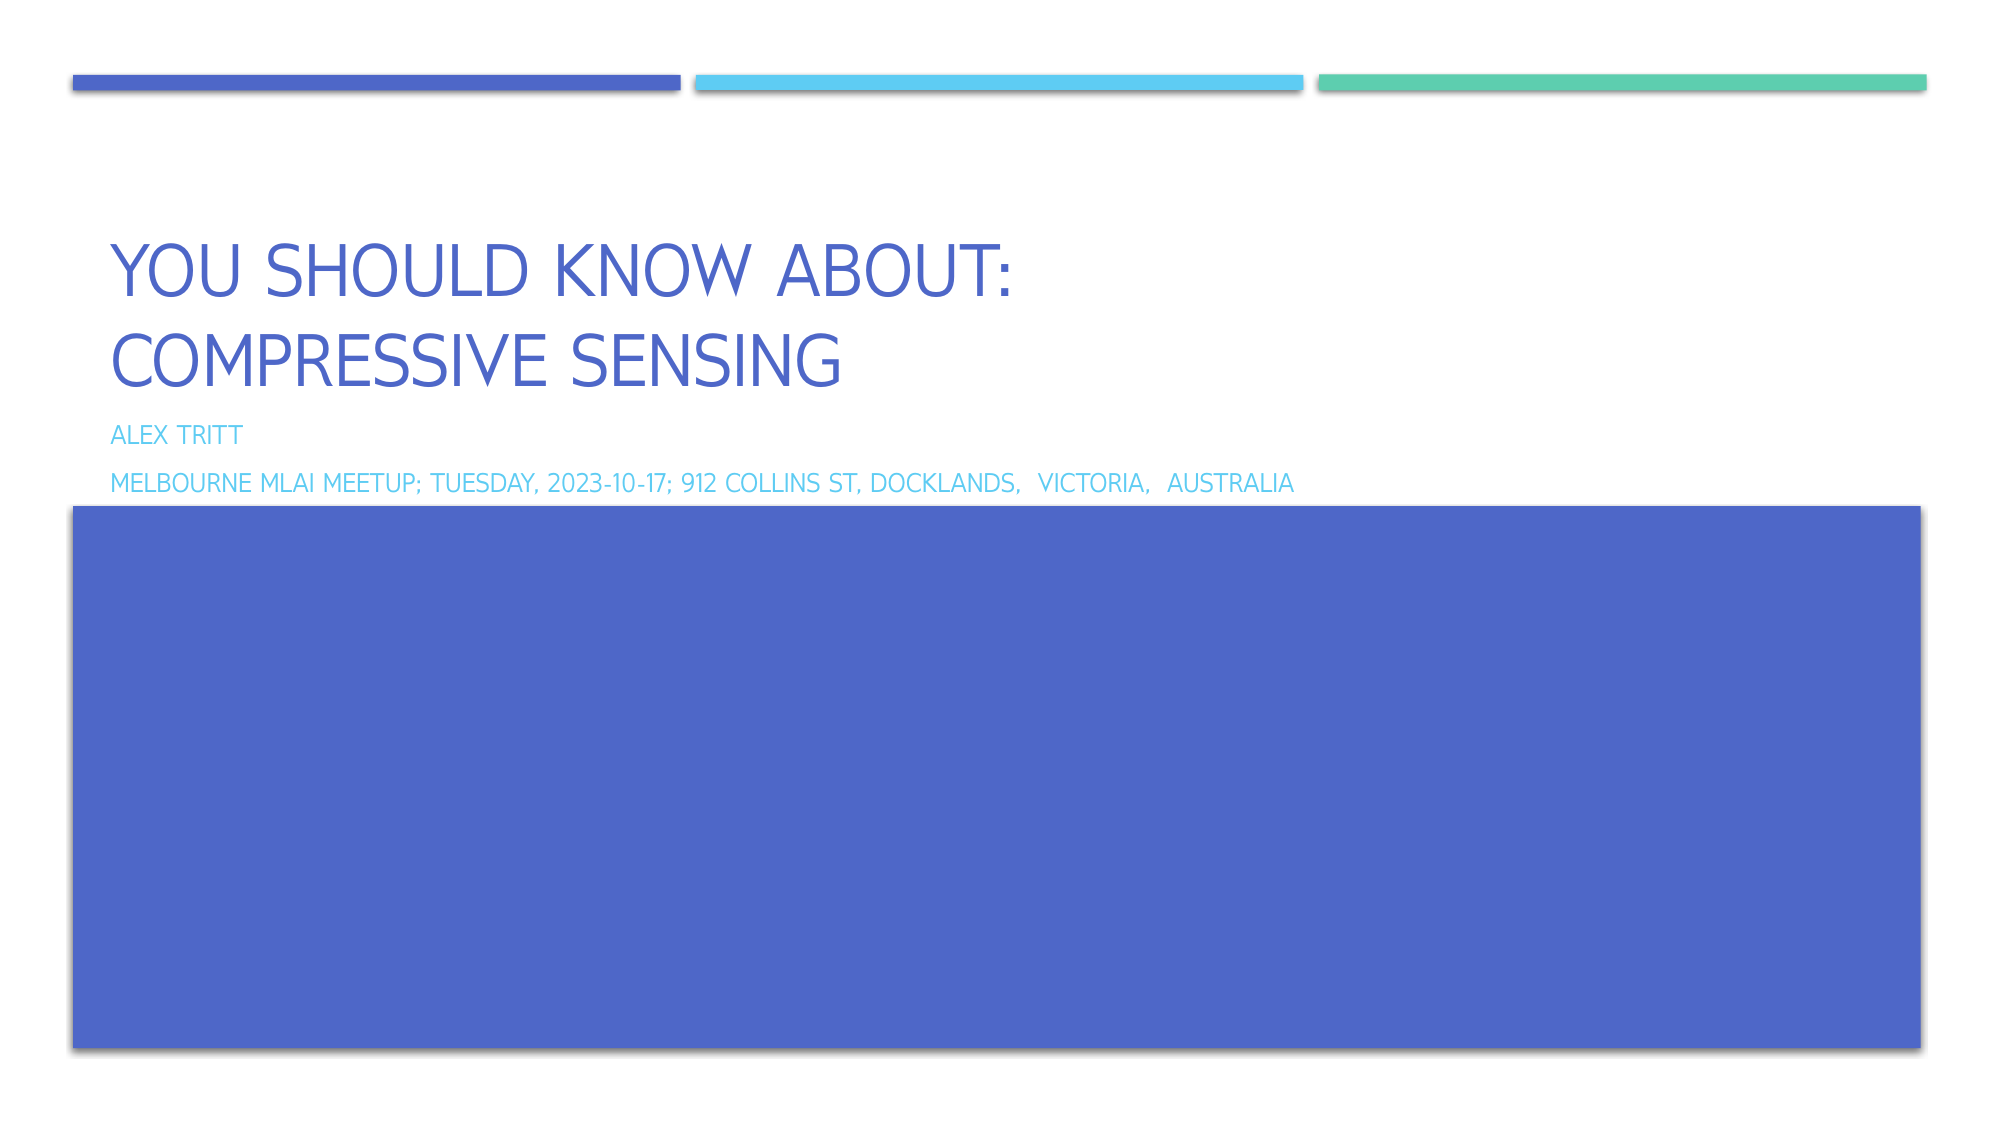

# You should know about: compressive sensing
Alex Tritt
Melbourne MLAI Meetup; Tuesday, 2023-10-17; 912 Collins St, Docklands,  Victoria,  Australia